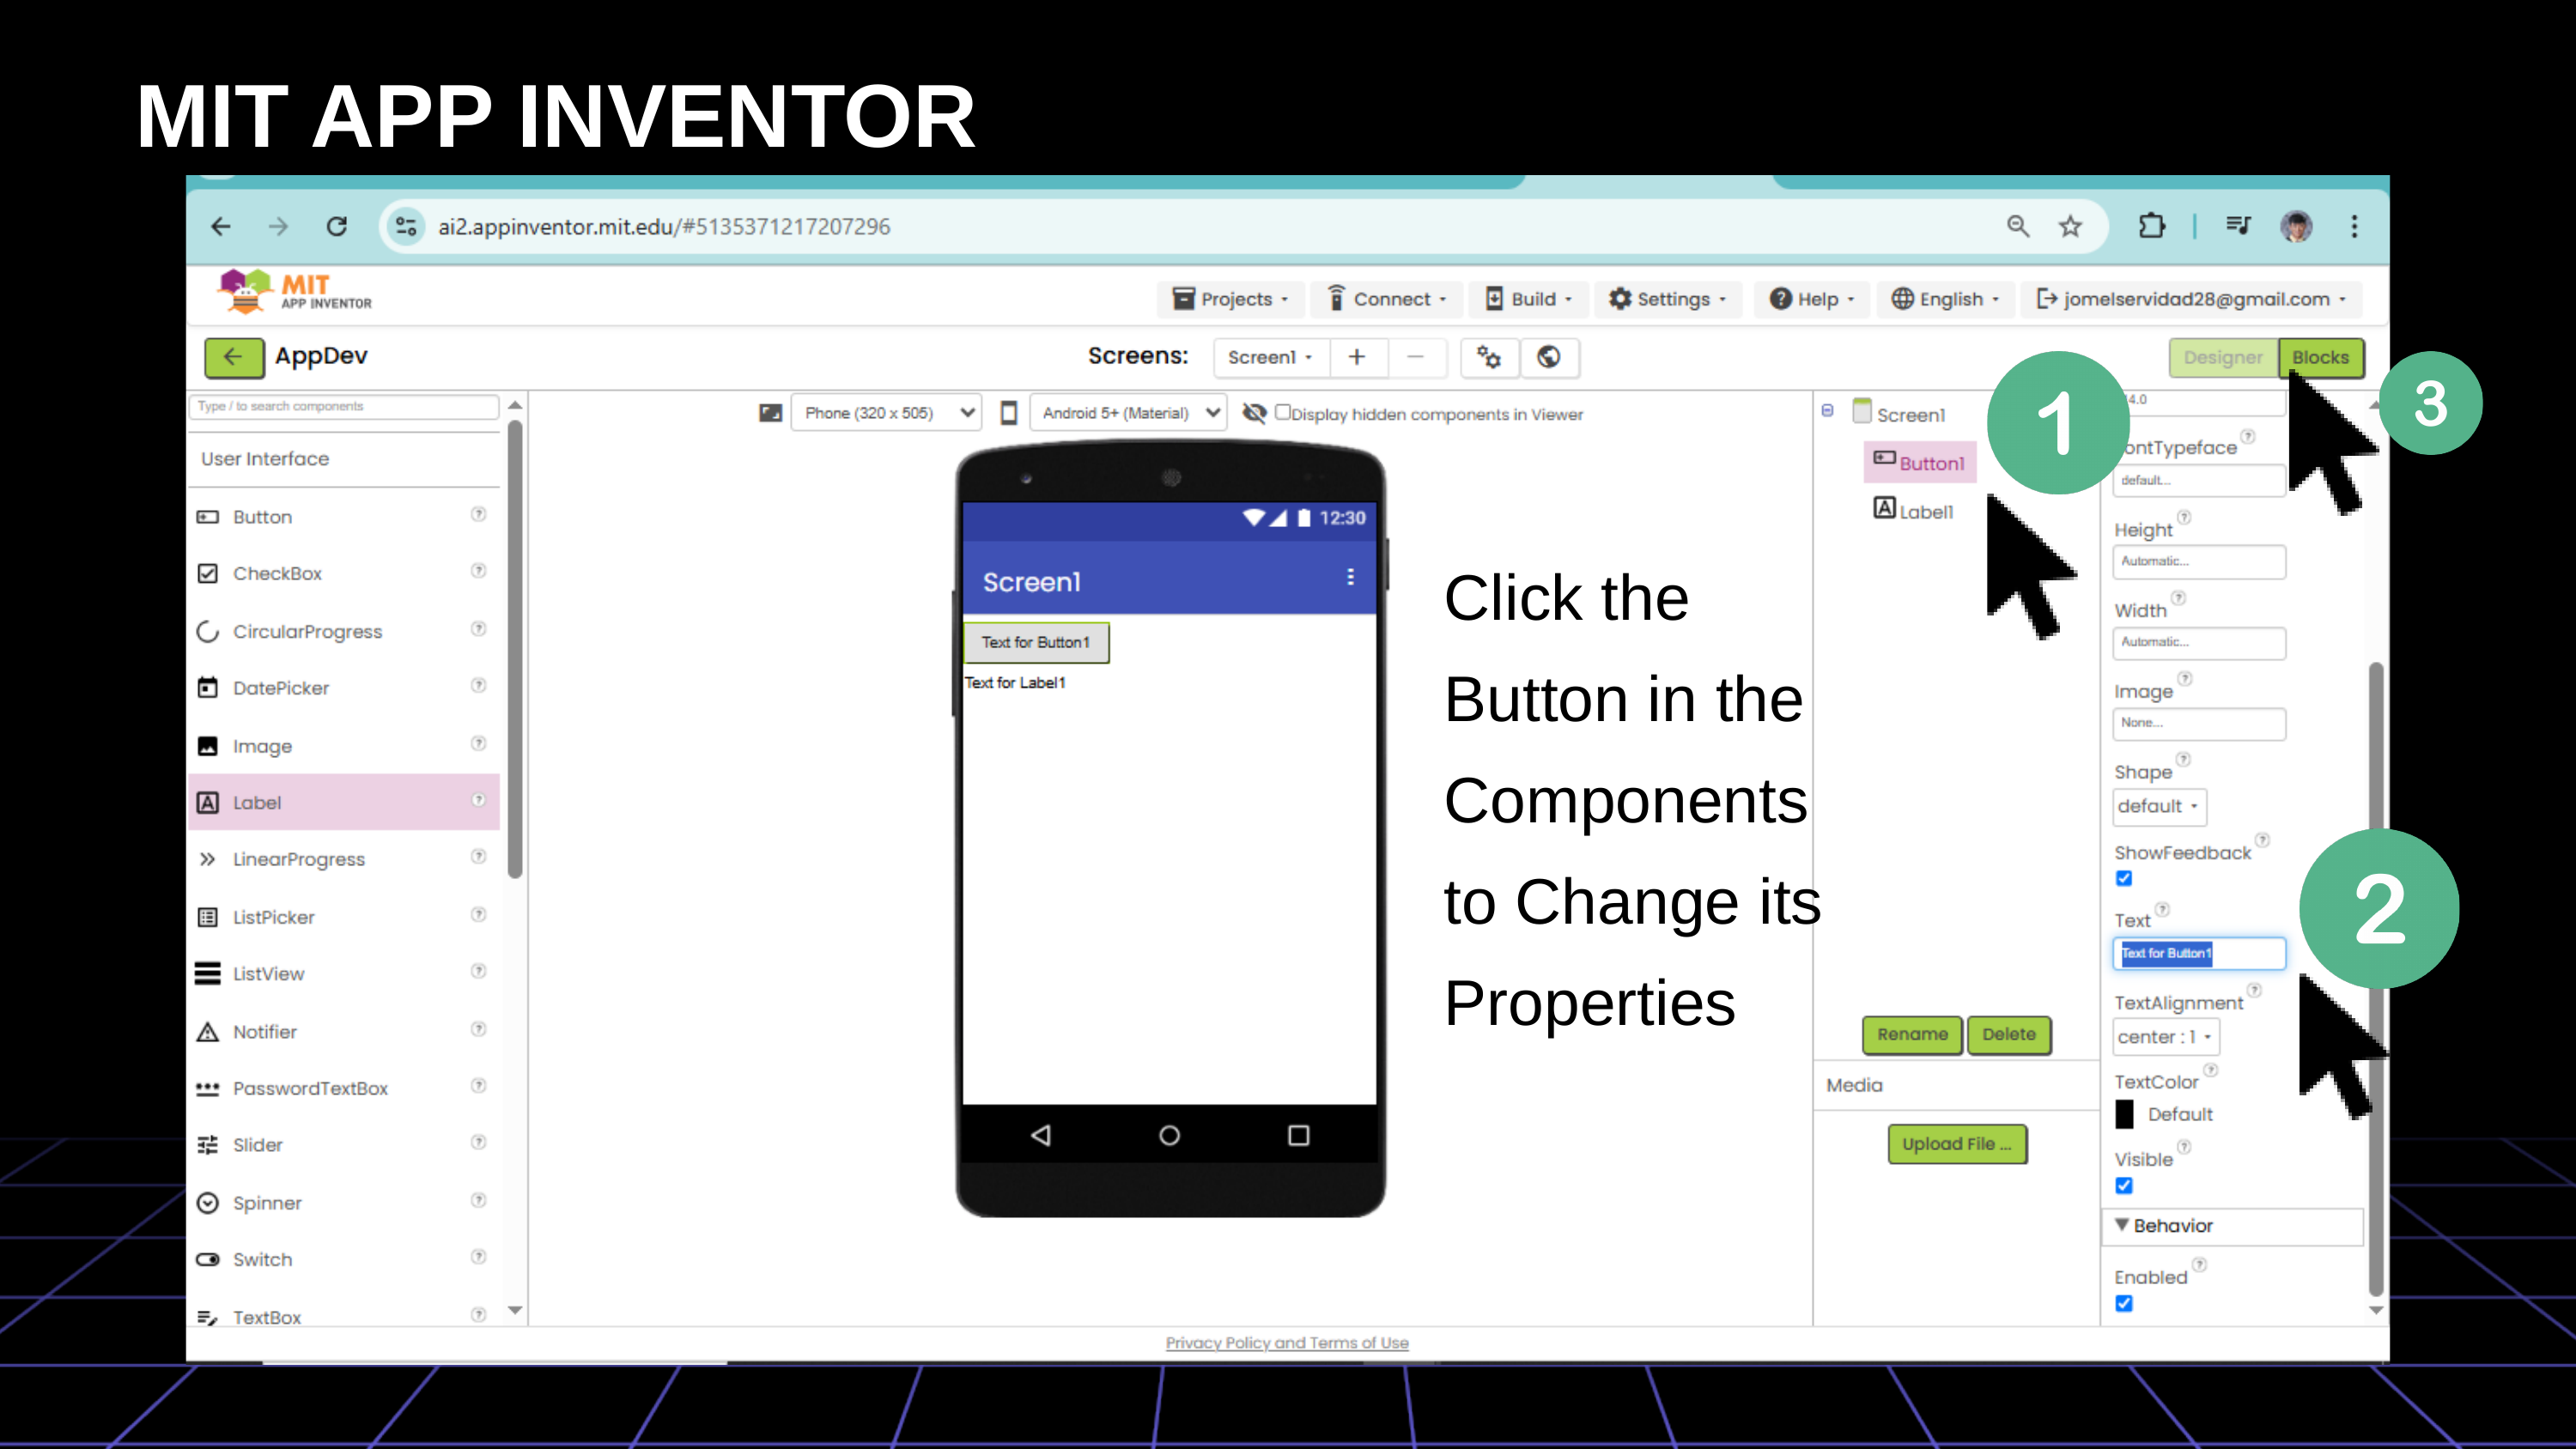

MIT APP INVENTOR

Click the Button in the Components to Change its Properties